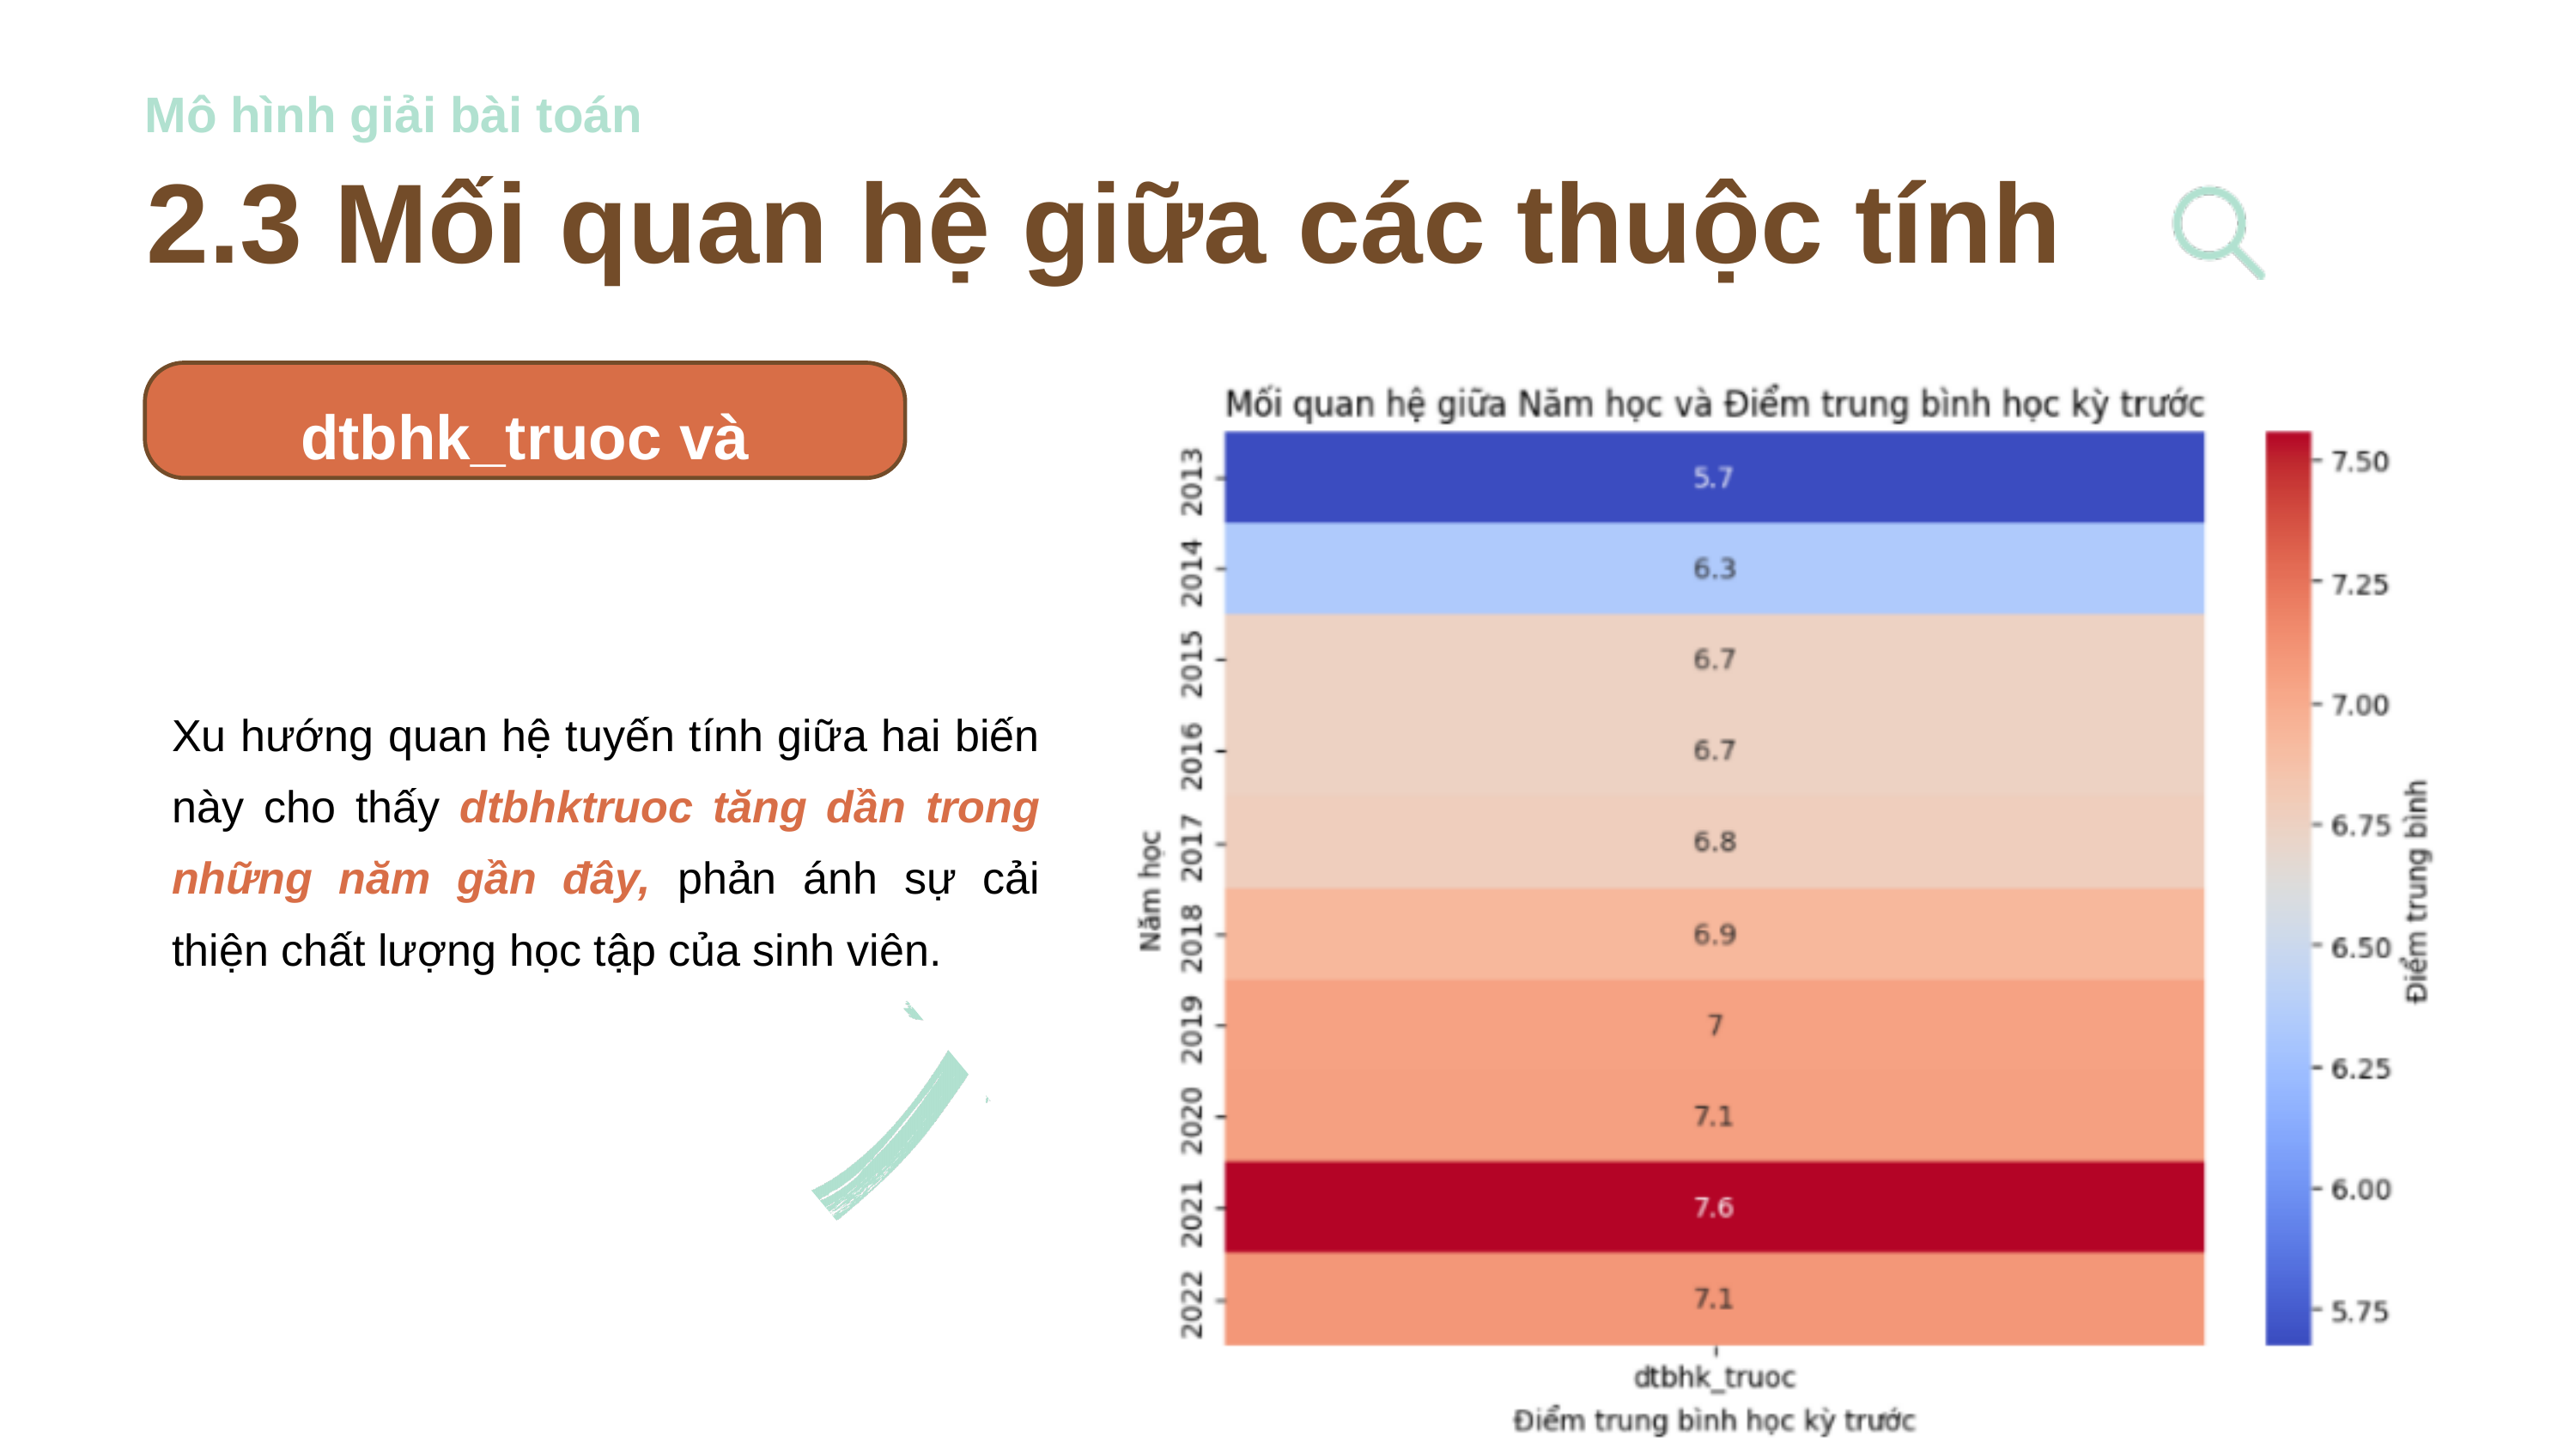

Mô hình giải bài toán
2.3 Mối quan hệ giữa các thuộc tính

dtbhk_truoc và namhoc

Xu hướng quan hệ tuyến tính giữa hai biến này cho thấy dtbhktruoc tăng dần trong những năm gần đây, phản ánh sự cải thiện chất lượng học tập của sinh viên.